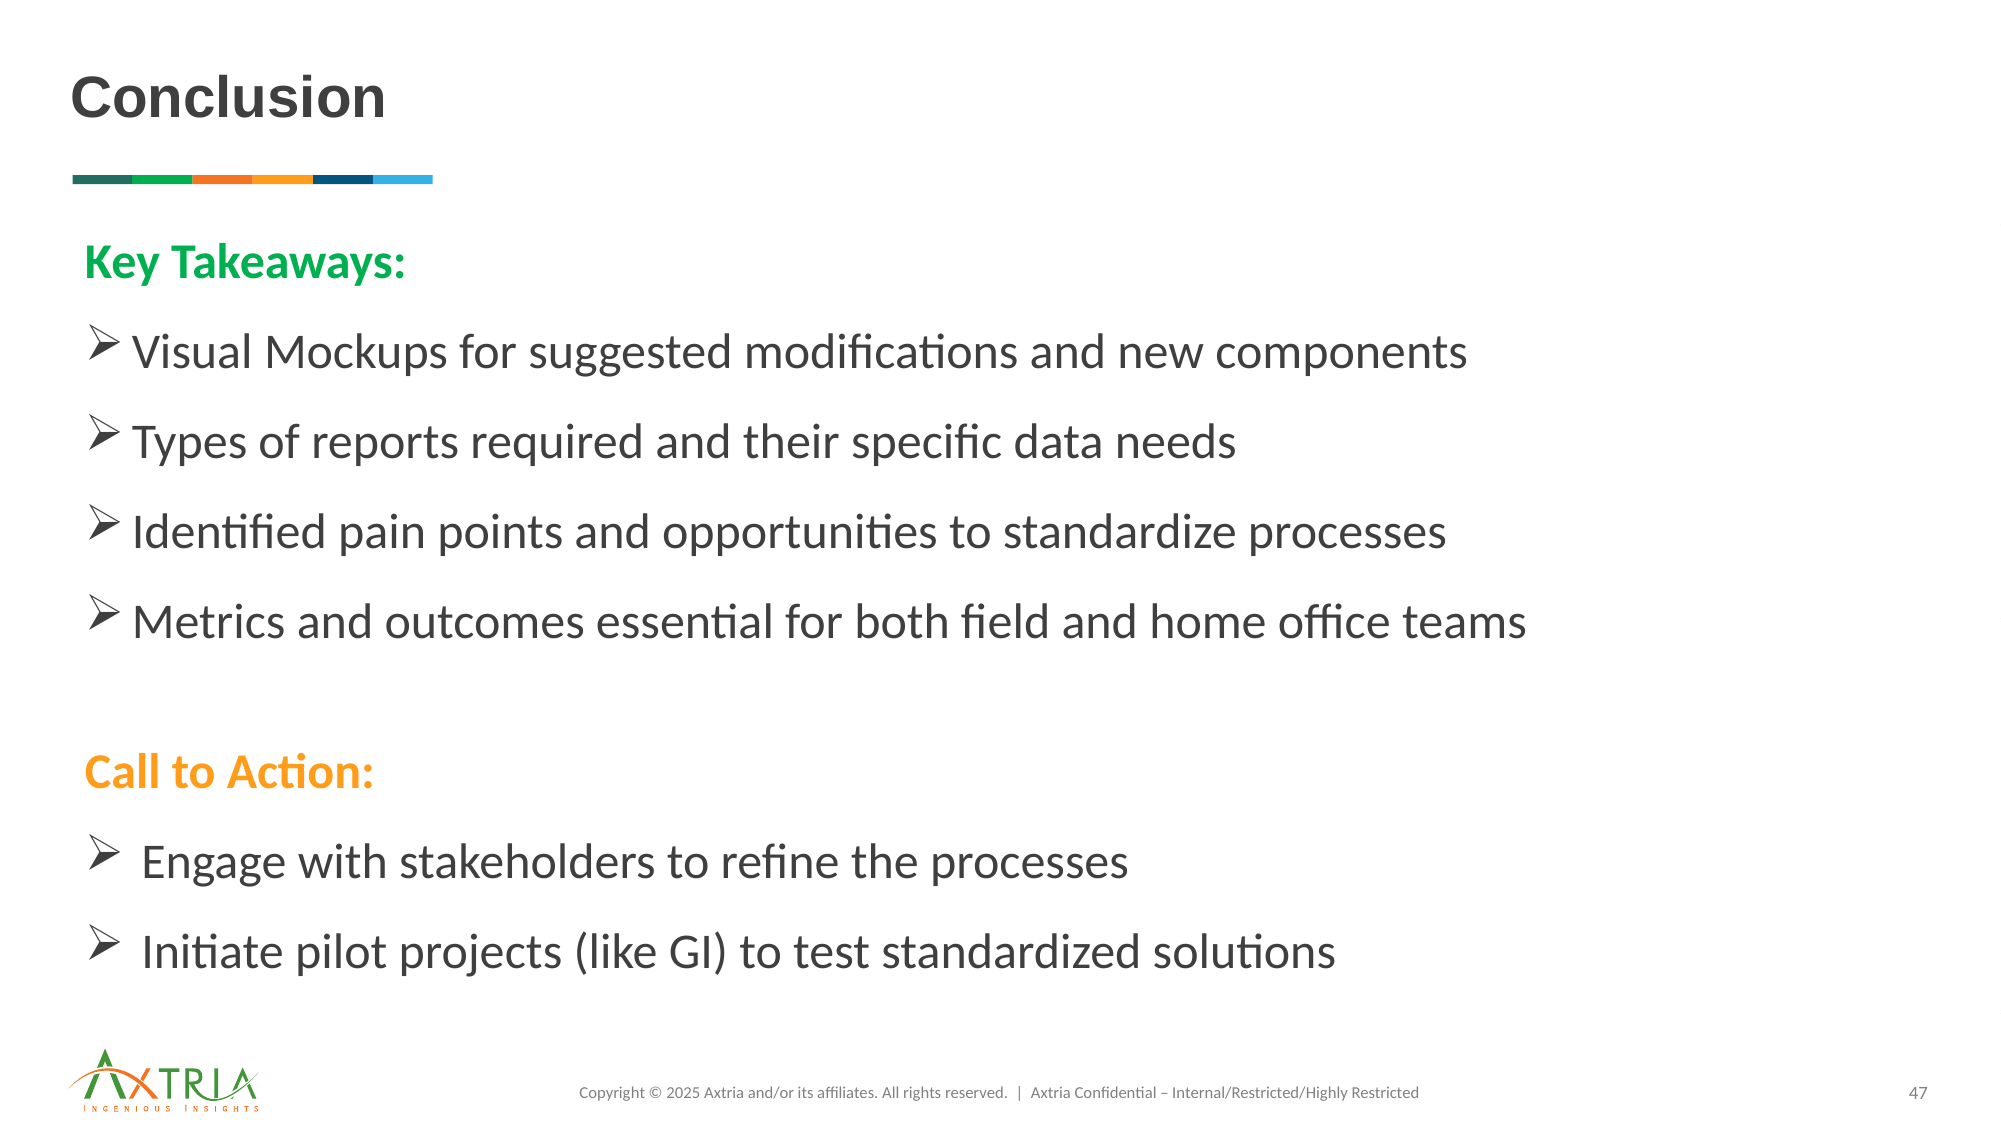

# Conclusion
Key Takeaways:
Visual Mockups for suggested modifications and new components
Types of reports required and their specific data needs
Identified pain points and opportunities to standardize processes
Metrics and outcomes essential for both field and home office teams

Call to Action:
Engage with stakeholders to refine the processes
Initiate pilot projects (like GI) to test standardized solutions